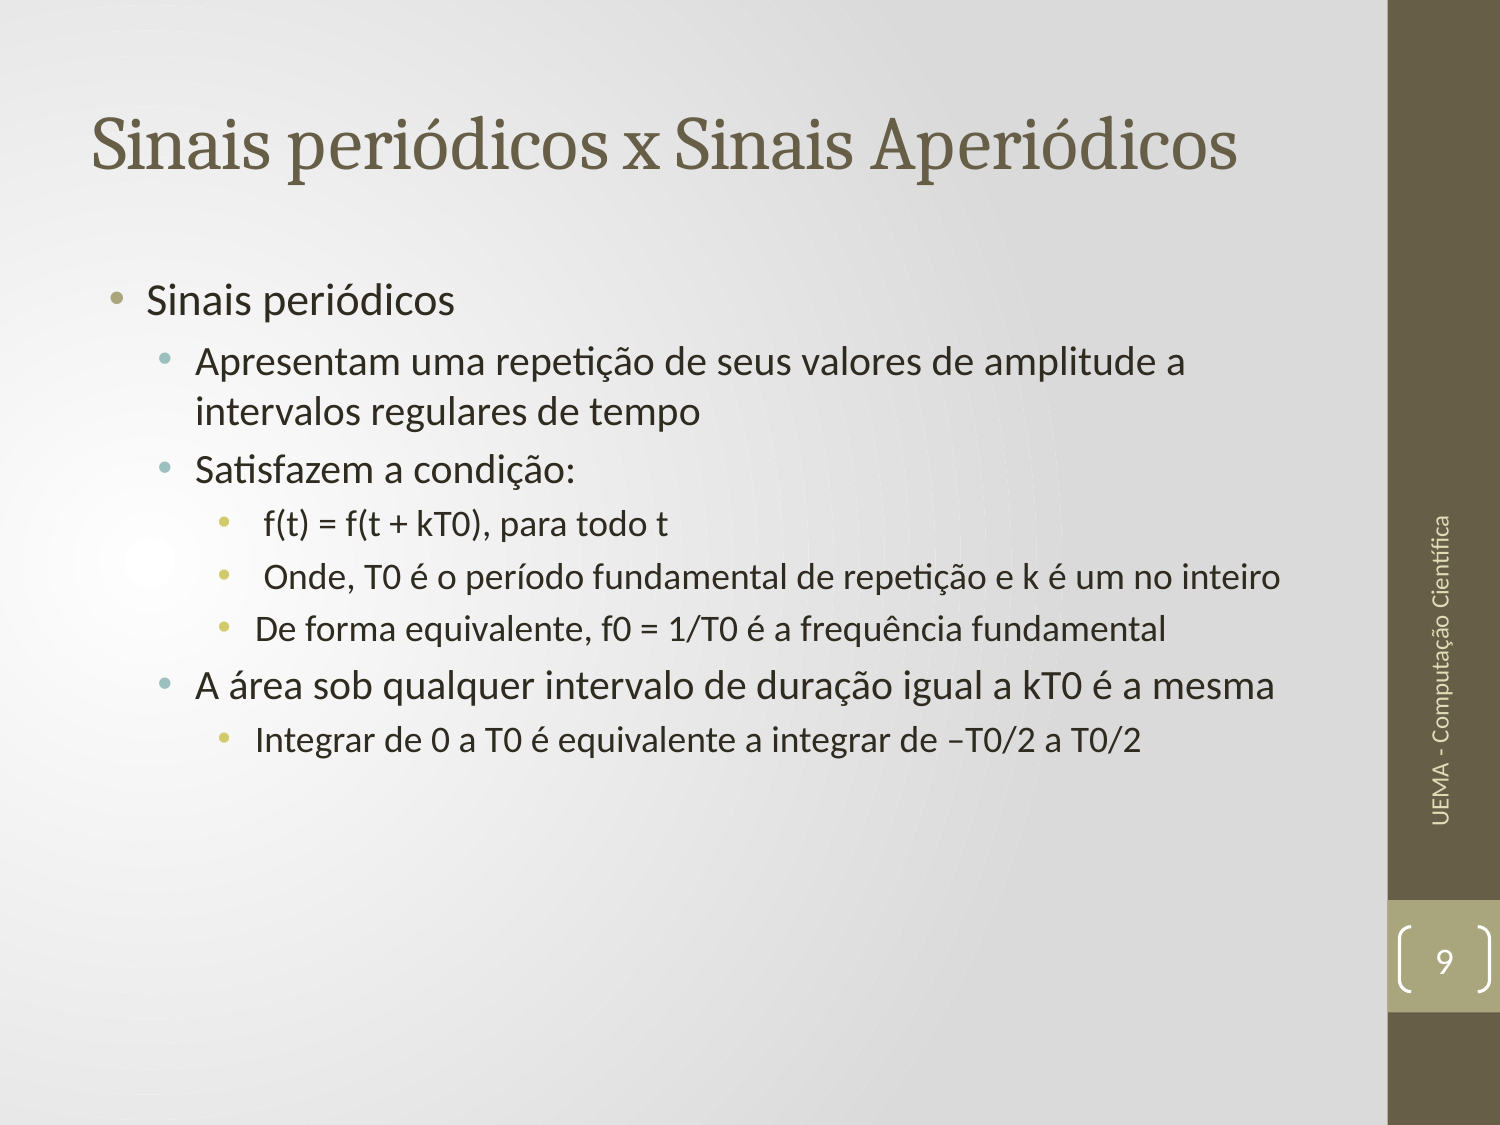

# Sinais periódicos x Sinais Aperiódicos
Sinais periódicos
Apresentam uma repetição de seus valores de amplitude a intervalos regulares de tempo
Satisfazem a condição:
 f(t) = f(t + kT0), para todo t
 Onde, T0 é o período fundamental de repetição e k é um no inteiro
De forma equivalente, f0 = 1/T0 é a frequência fundamental
A área sob qualquer intervalo de duração igual a kT0 é a mesma
Integrar de 0 a T0 é equivalente a integrar de –T0/2 a T0/2

UEMA - Computação Científica
9